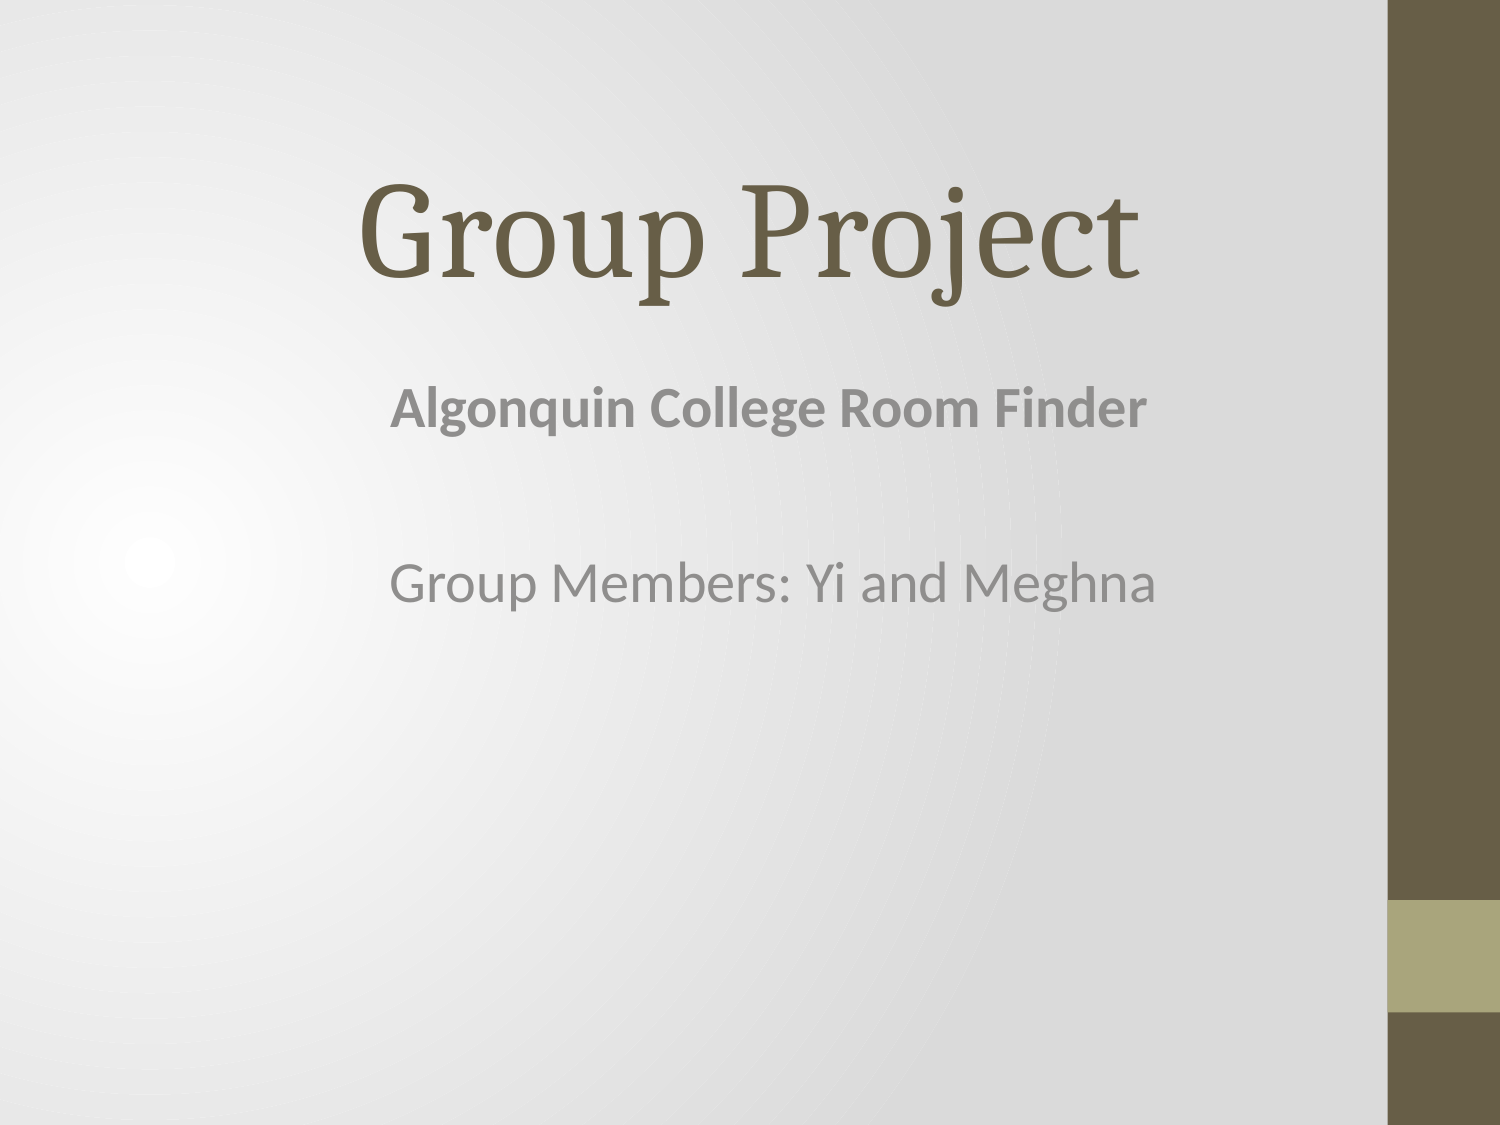

# Group Project
   Algonquin College Room Finder
Group Members: Yi and Meghna